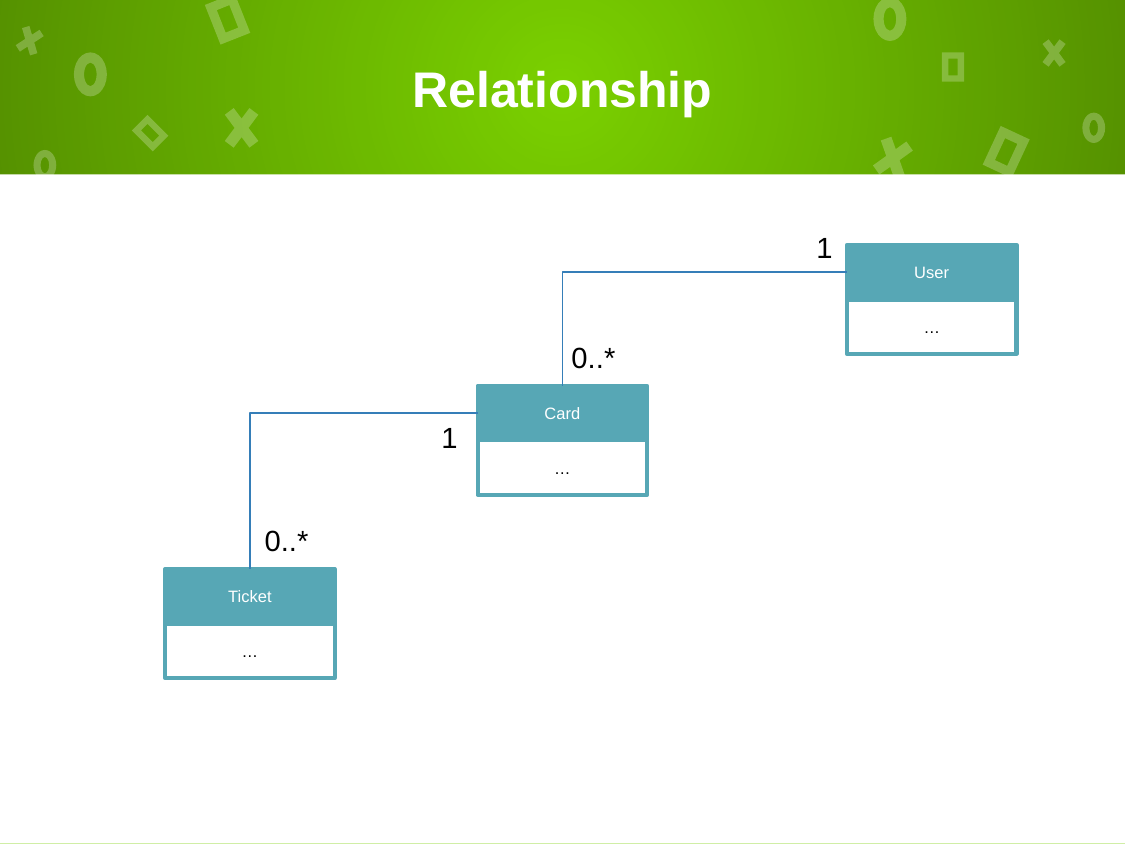

# Relationship
1
User
…
0..*
Card
…
1
0..*
Ticket
…